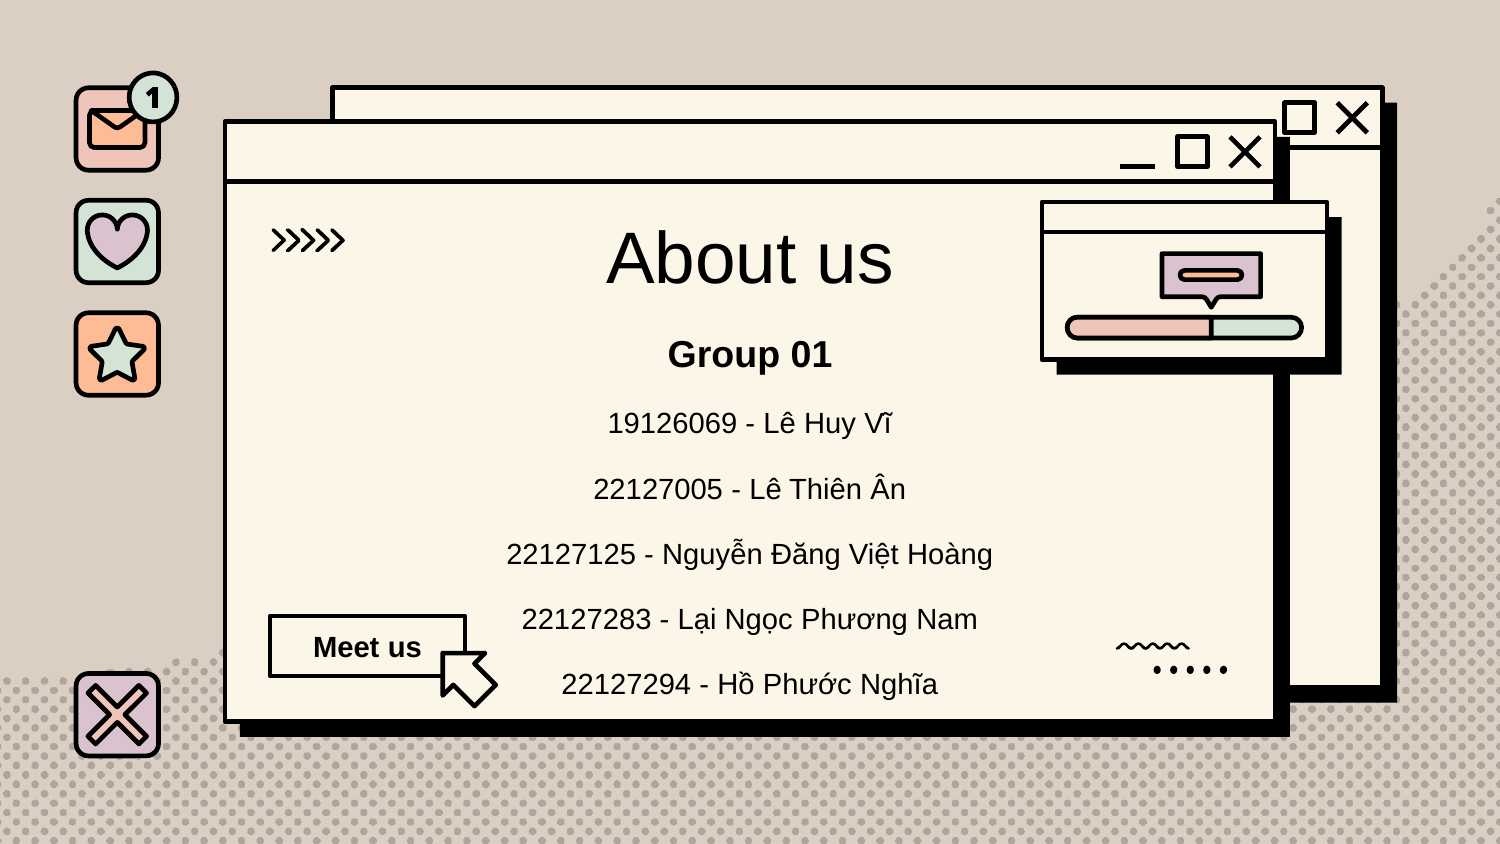

# About us

Group 01
19126069 - Lê Huy Vĩ
22127005 - Lê Thiên Ân
22127125 - Nguyễn Đăng Việt Hoàng
22127283 - Lại Ngọc Phương Nam
22127294 - Hồ Phước Nghĩa

Meet us